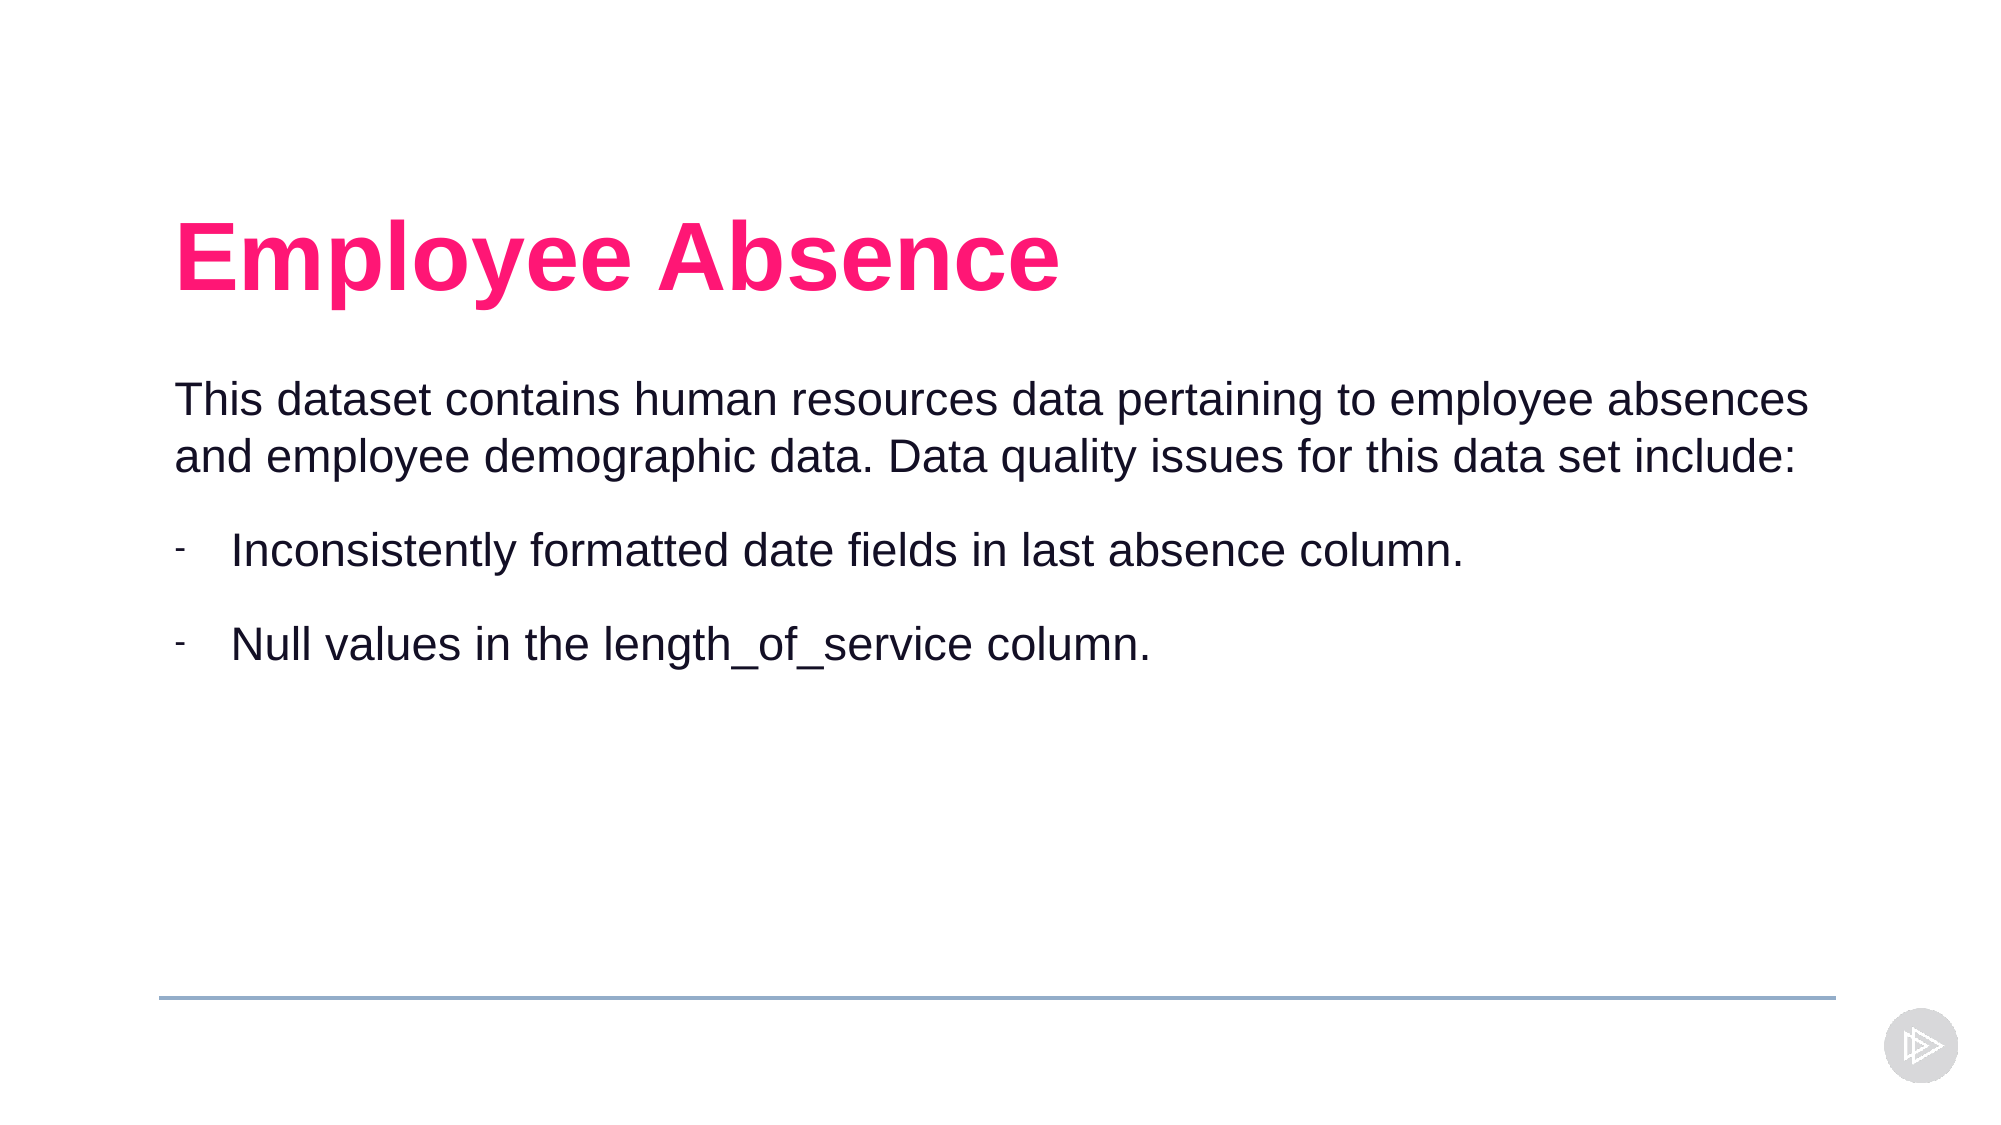

# Employee Absence
This dataset contains human resources data pertaining to employee absences and employee demographic data. Data quality issues for this data set include:
Inconsistently formatted date fields in last absence column.
Null values in the length_of_service column.